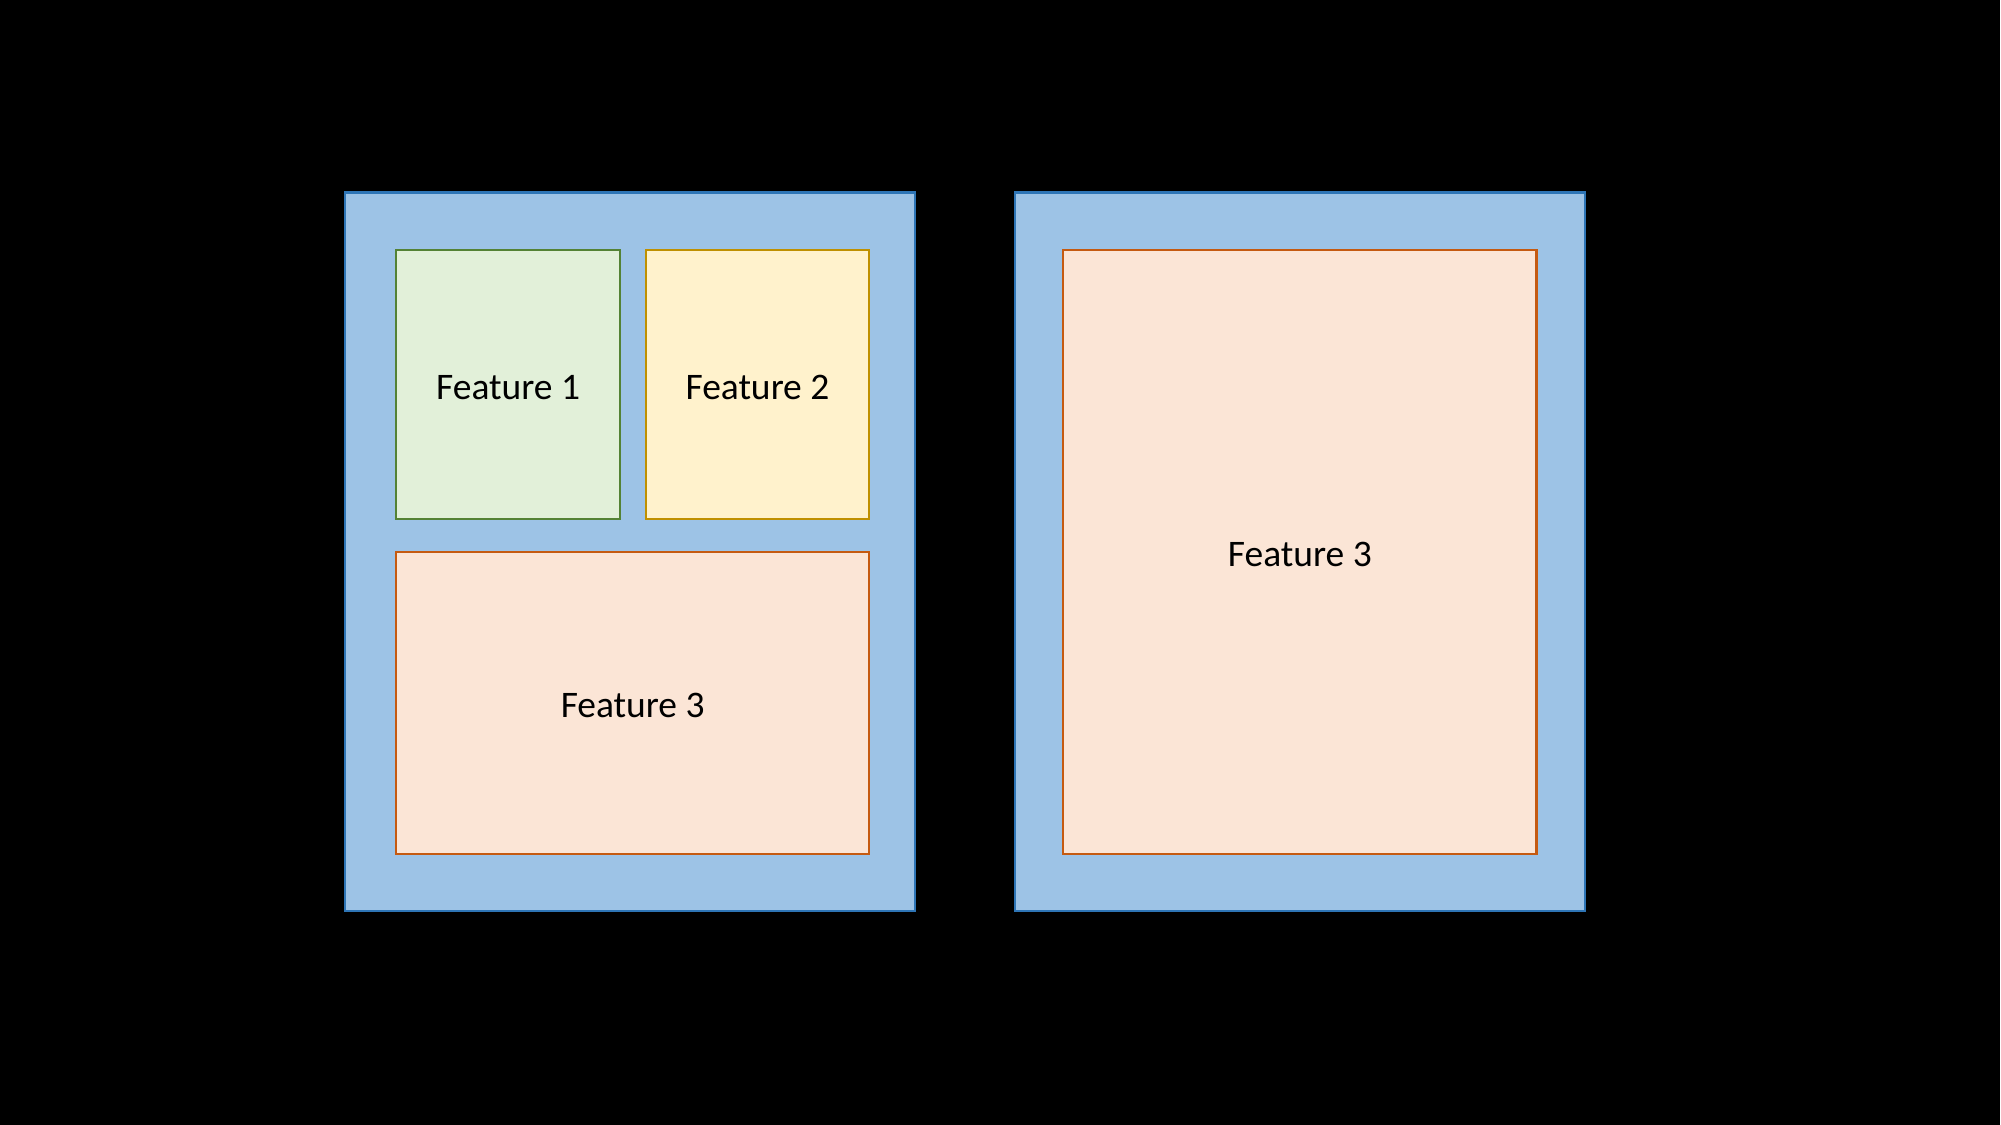

App Foo
App Bar

Feature 1
Feature 2
Feature 3
Feature 3